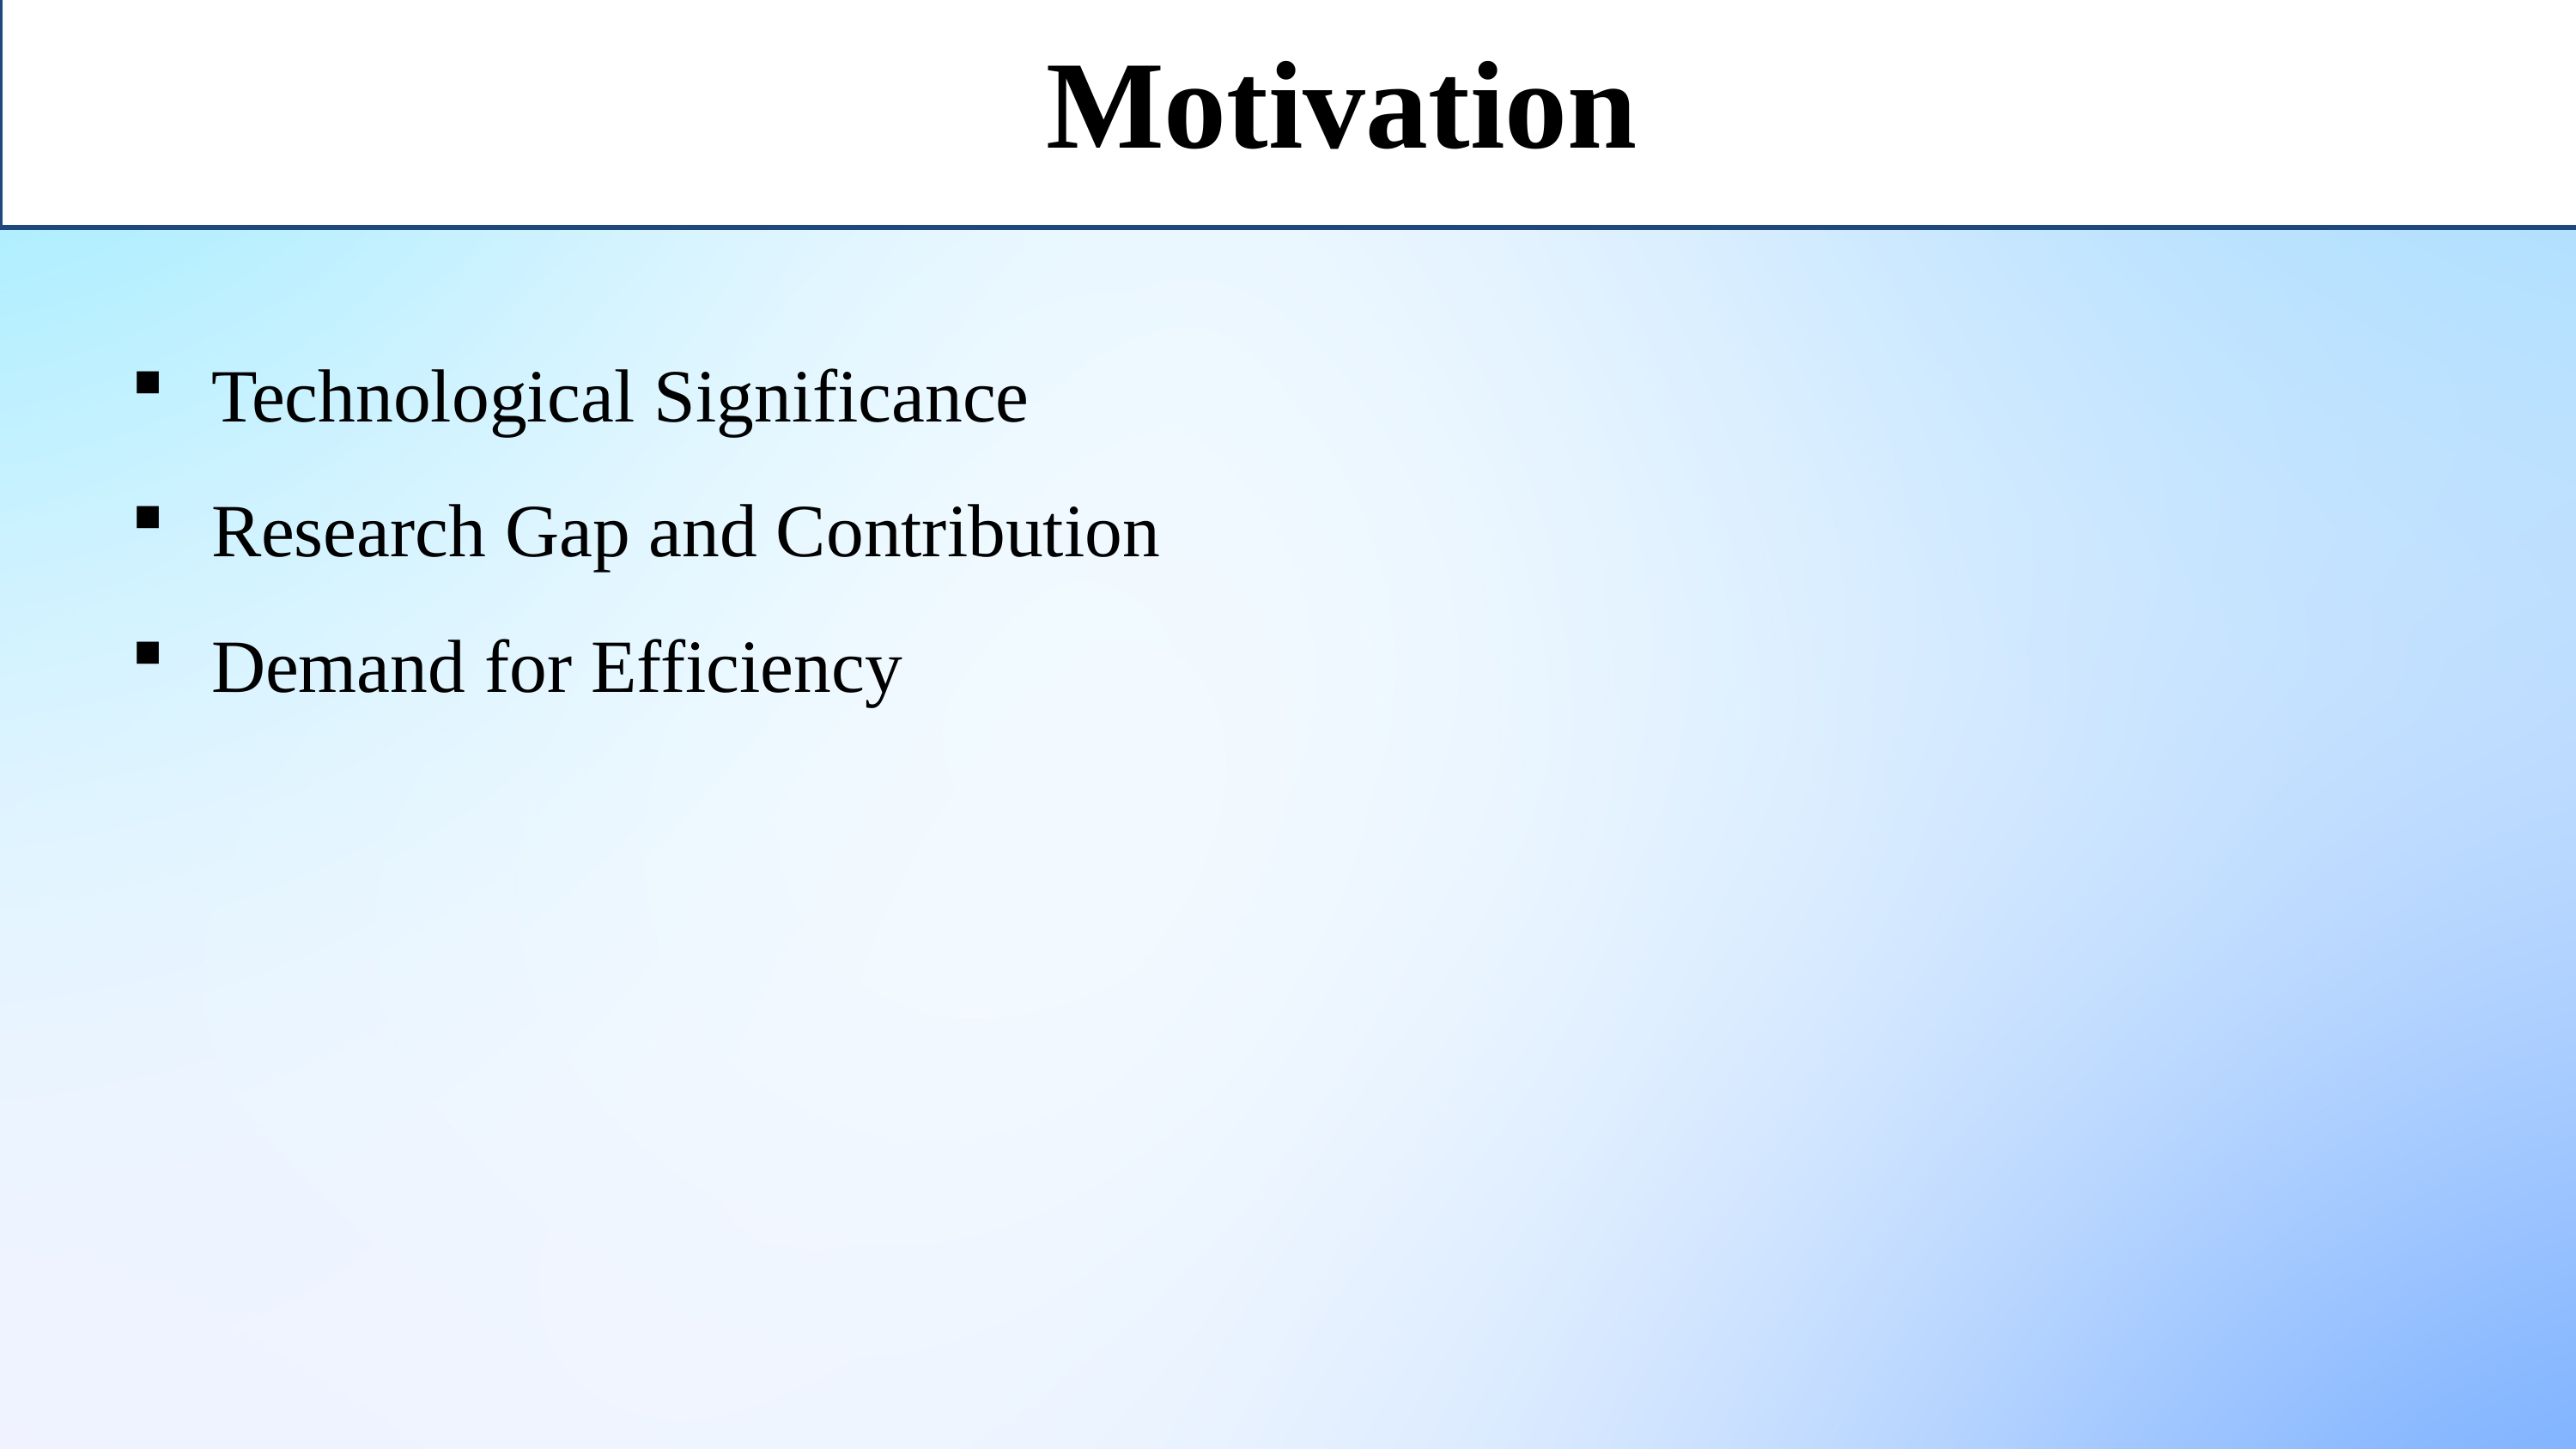

Motivation
Technological Significance
Research Gap and Contribution
Demand for Efficiency